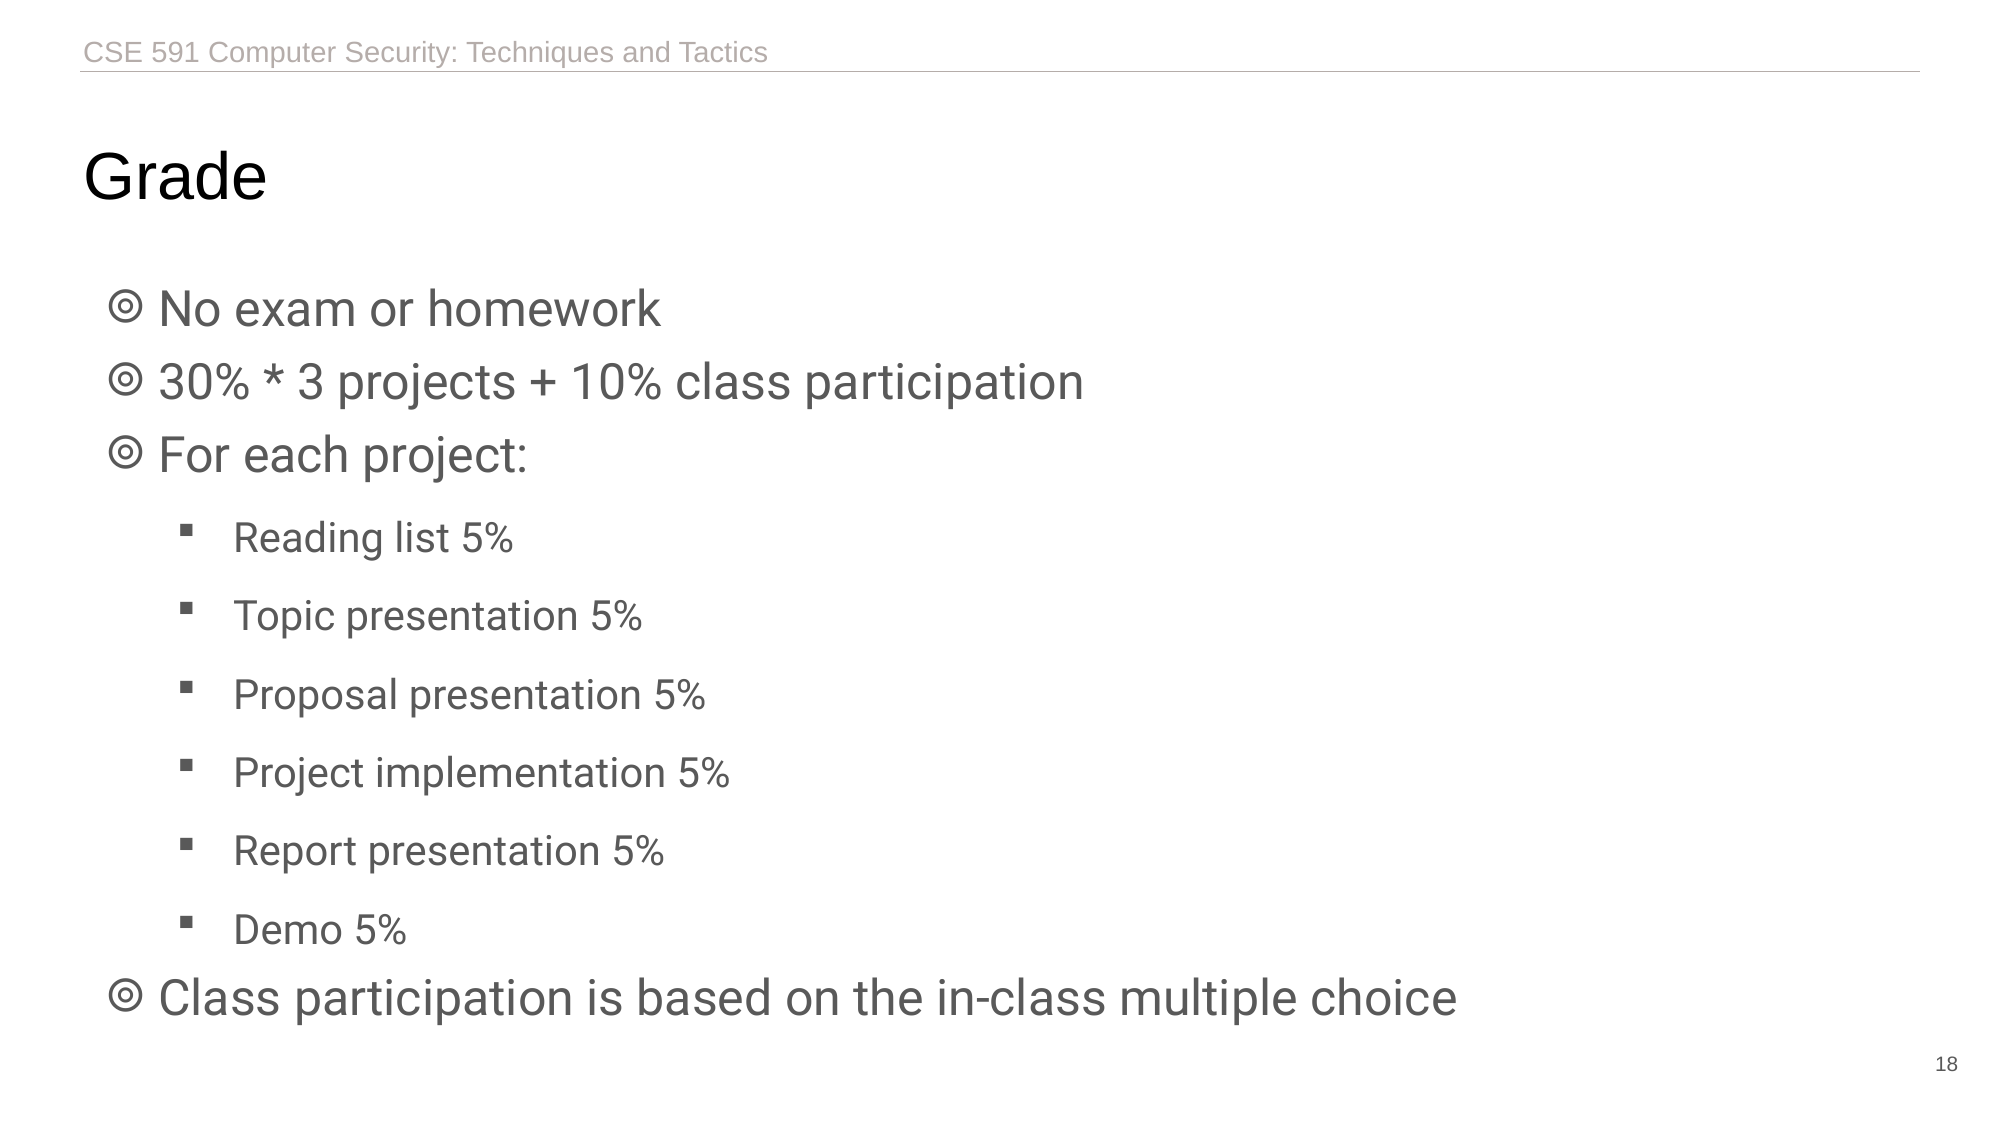

# Grade
No exam or homework
30% * 3 projects + 10% class participation
For each project:
Reading list 5%
Topic presentation 5%
Proposal presentation 5%
Project implementation 5%
Report presentation 5%
Demo 5%
Class participation is based on the in-class multiple choice
18